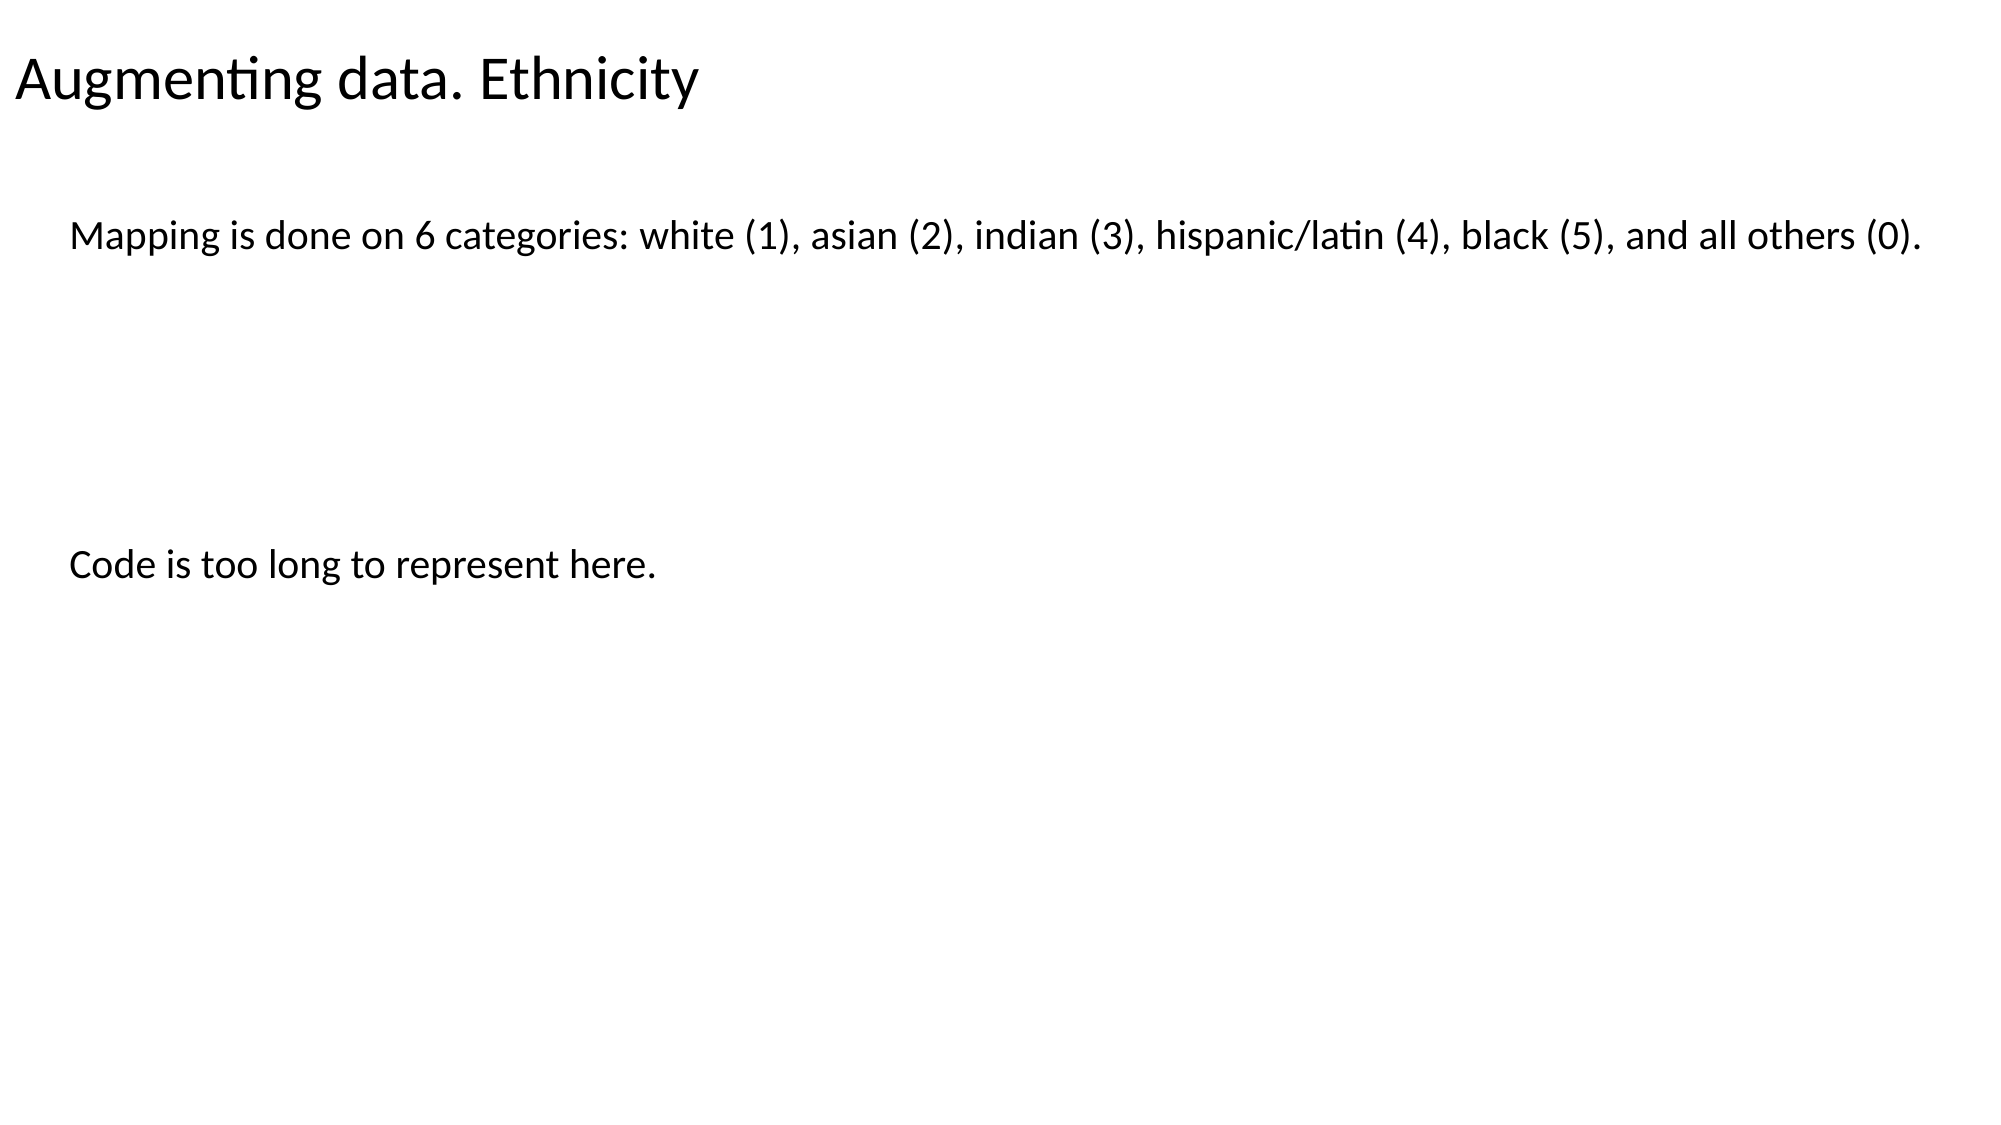

# Augmenting data. Ethnicity
Mapping is done on 6 categories: white (1), asian (2), indian (3), hispanic/latin (4), black (5), and all others (0).

Code is too long to represent here.